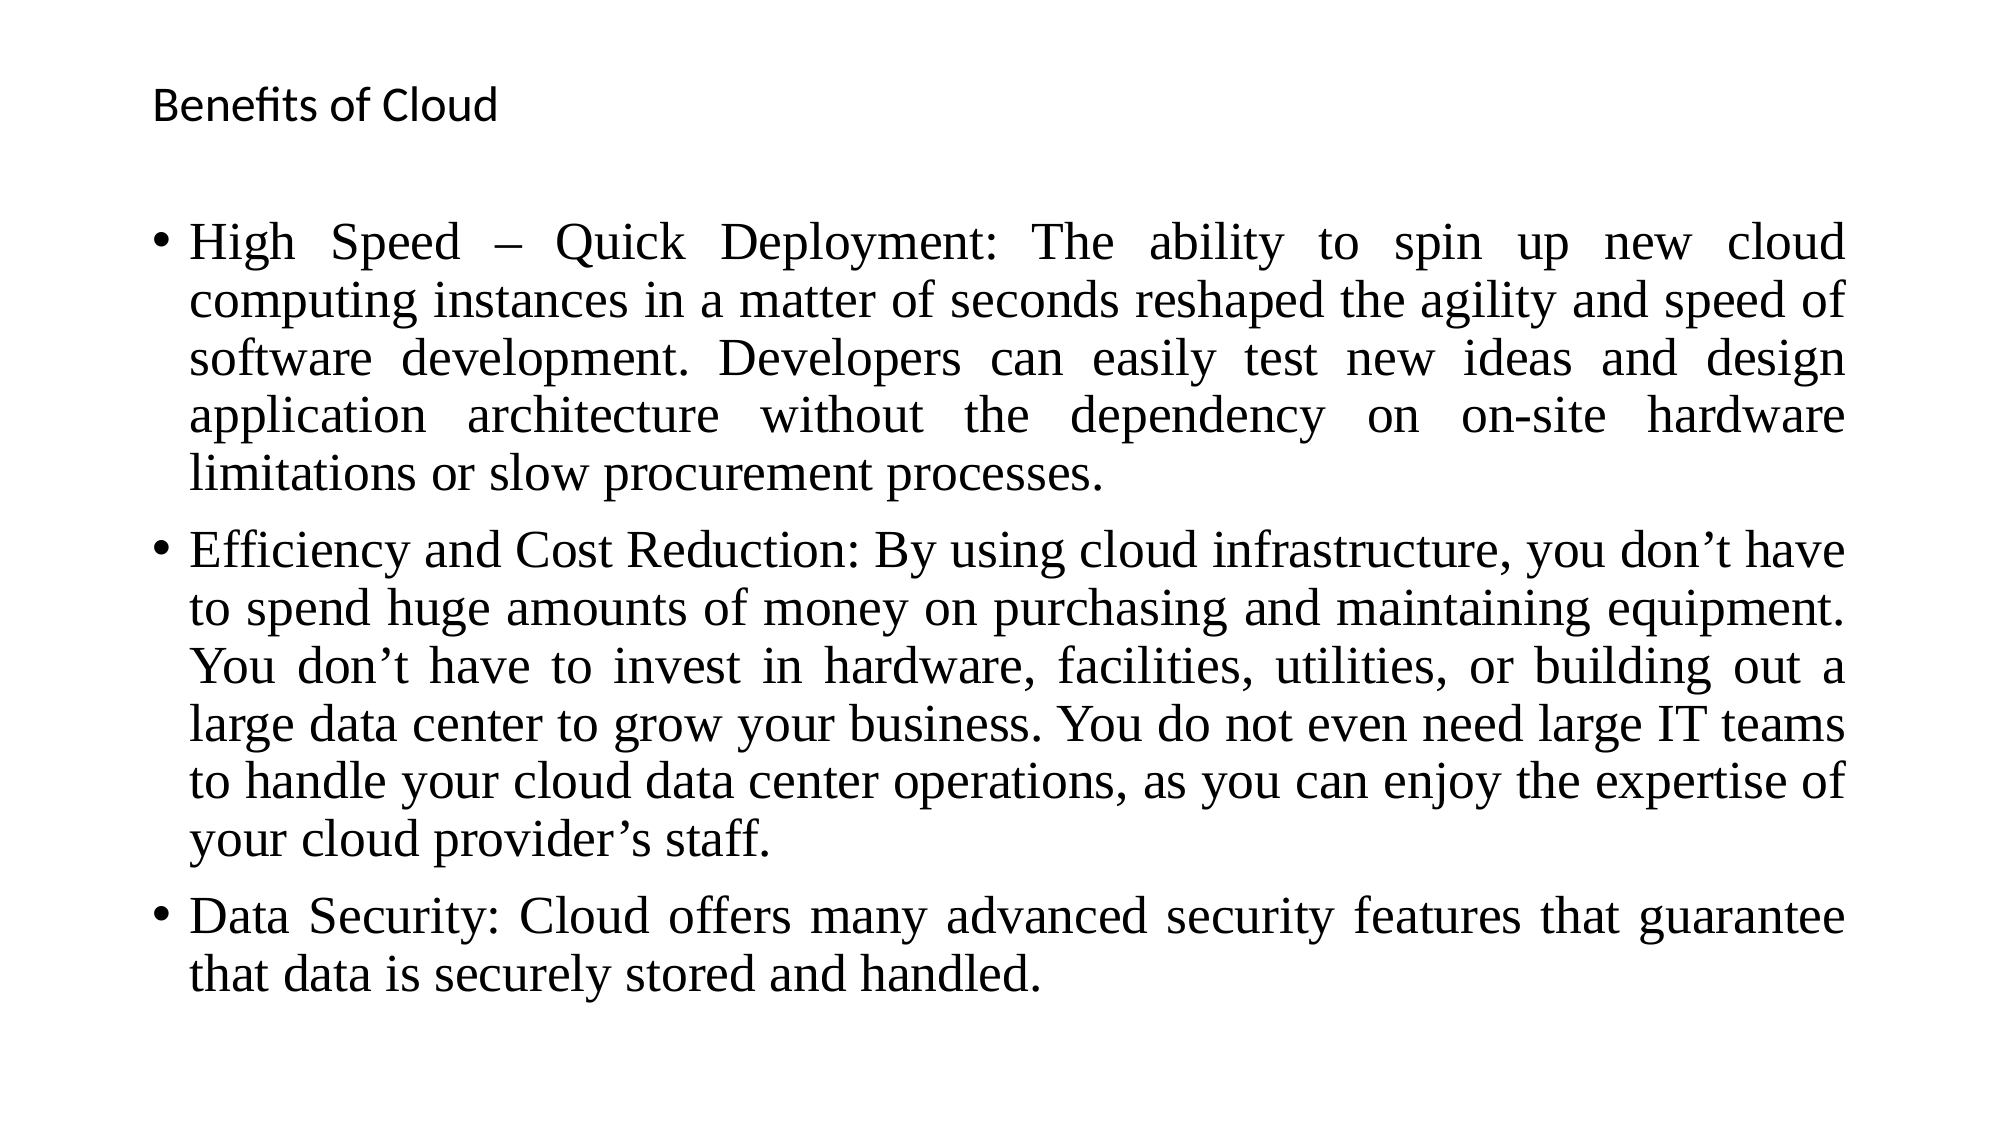

# Benefits of Cloud
High Speed – Quick Deployment: The ability to spin up new cloud computing instances in a matter of seconds reshaped the agility and speed of software development. Developers can easily test new ideas and design application architecture without the dependency on on-site hardware limitations or slow procurement processes.
Efficiency and Cost Reduction: By using cloud infrastructure, you don’t have to spend huge amounts of money on purchasing and maintaining equipment. You don’t have to invest in hardware, facilities, utilities, or building out a large data center to grow your business. You do not even need large IT teams to handle your cloud data center operations, as you can enjoy the expertise of your cloud provider’s staff.
Data Security: Cloud offers many advanced security features that guarantee that data is securely stored and handled.